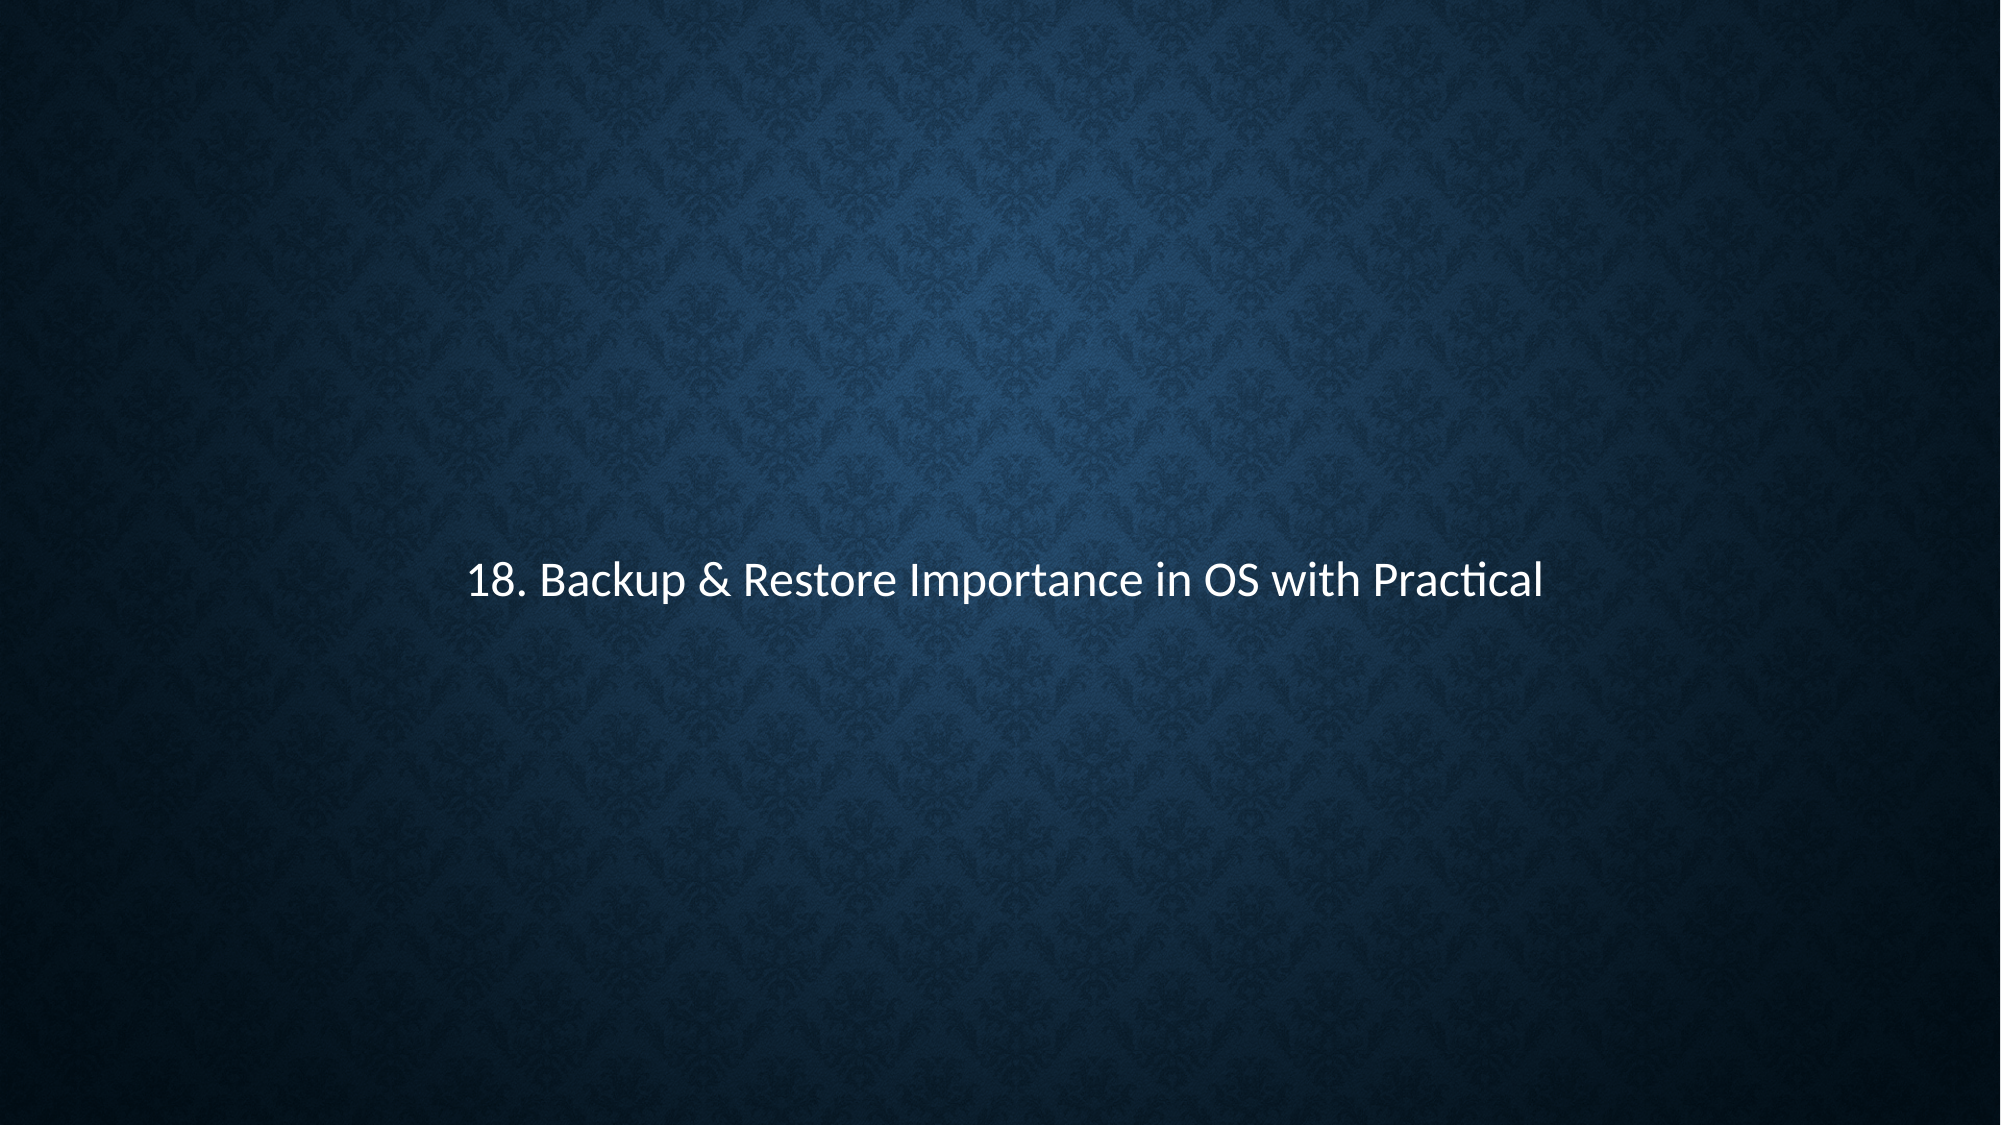

18. Backup & Restore Importance in OS with Practical